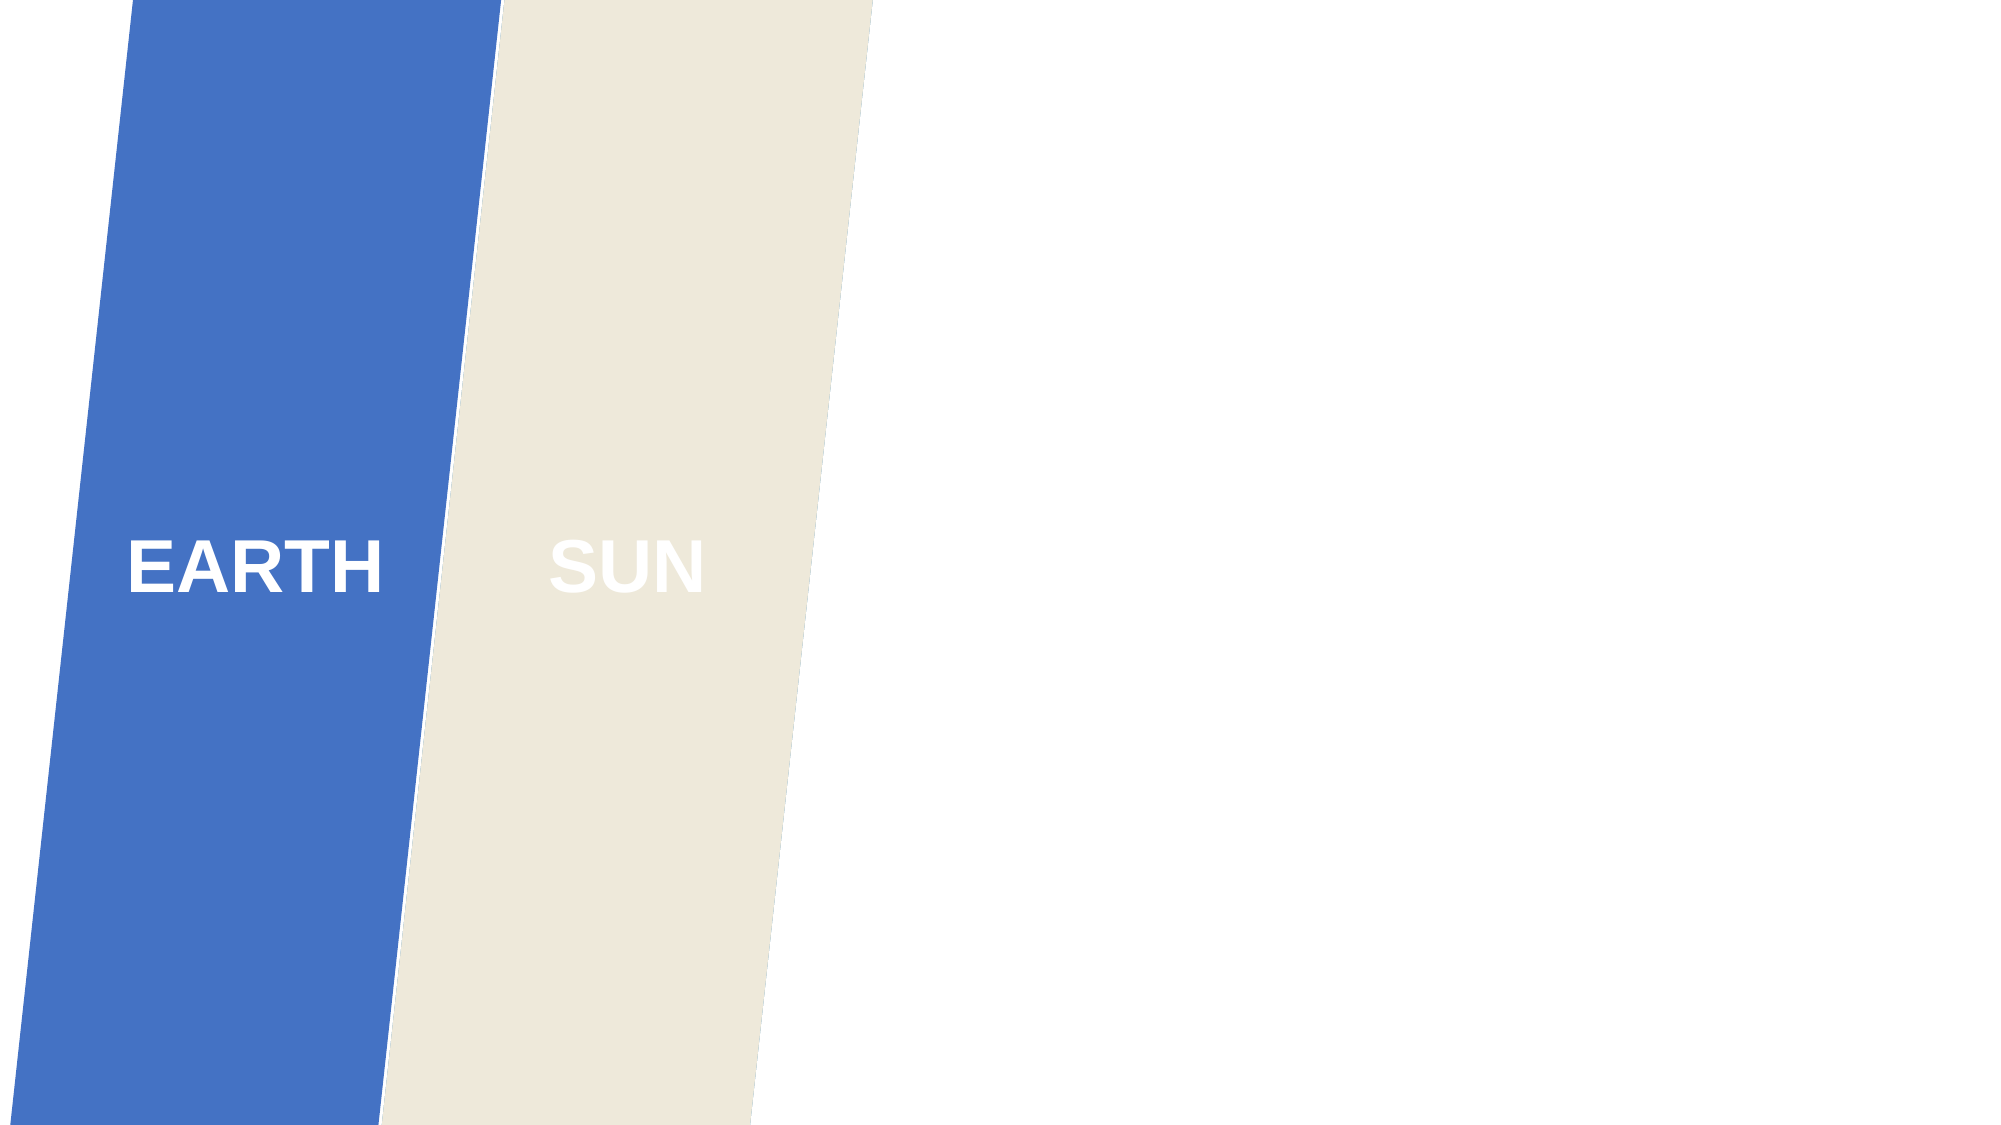

EARTH
MARS
VENUS
SUN
MOON
SUN
Lorem ipsum dolor sit amet
Aenean commodo ligula
Donec quam felis, ultricies nec